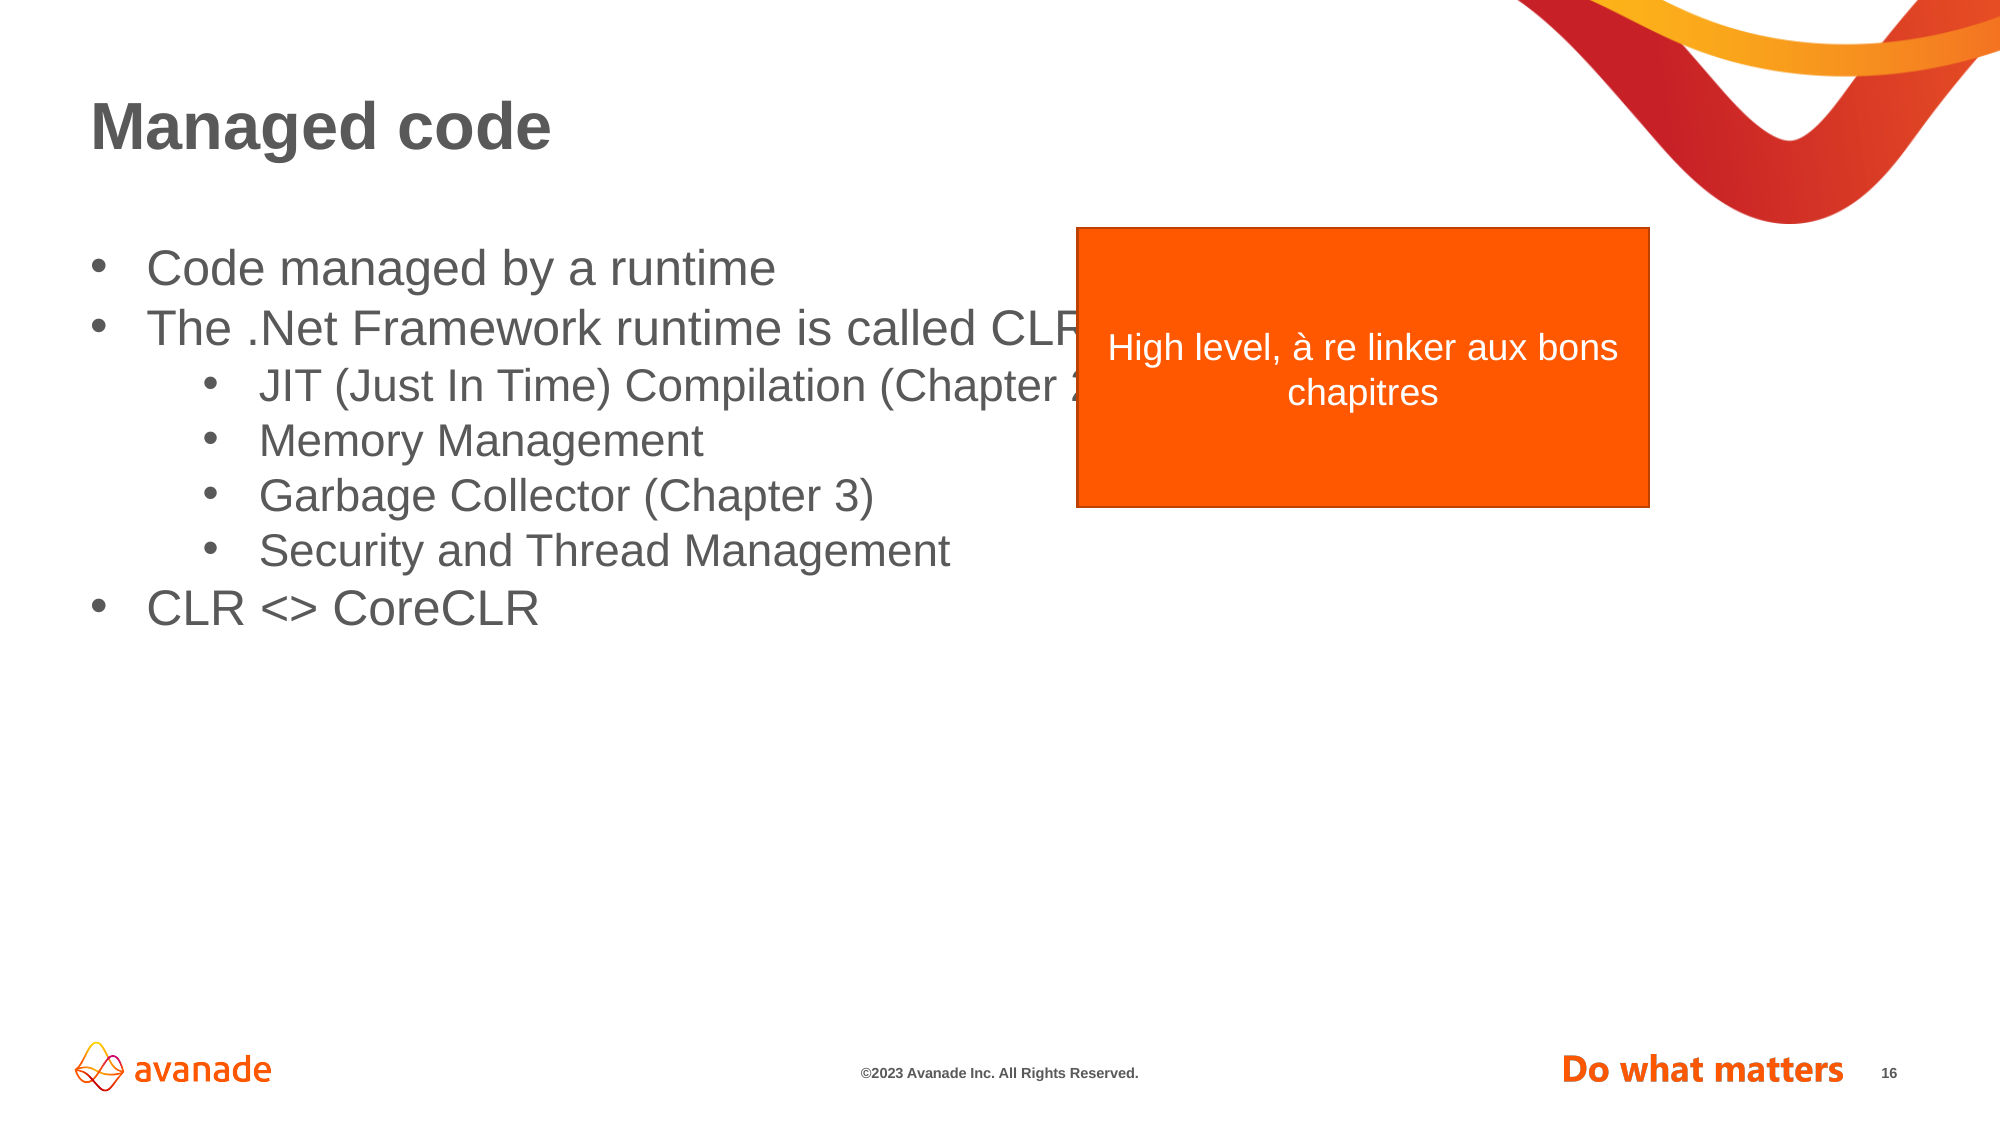

# Managed code
Code managed by a runtime
The .Net Framework runtime is called CLR
JIT (Just In Time) Compilation (Chapter 2)
Memory Management
Garbage Collector (Chapter 3)
Security and Thread Management
CLR <> CoreCLR

High level, à re linker aux bons chapitres
16